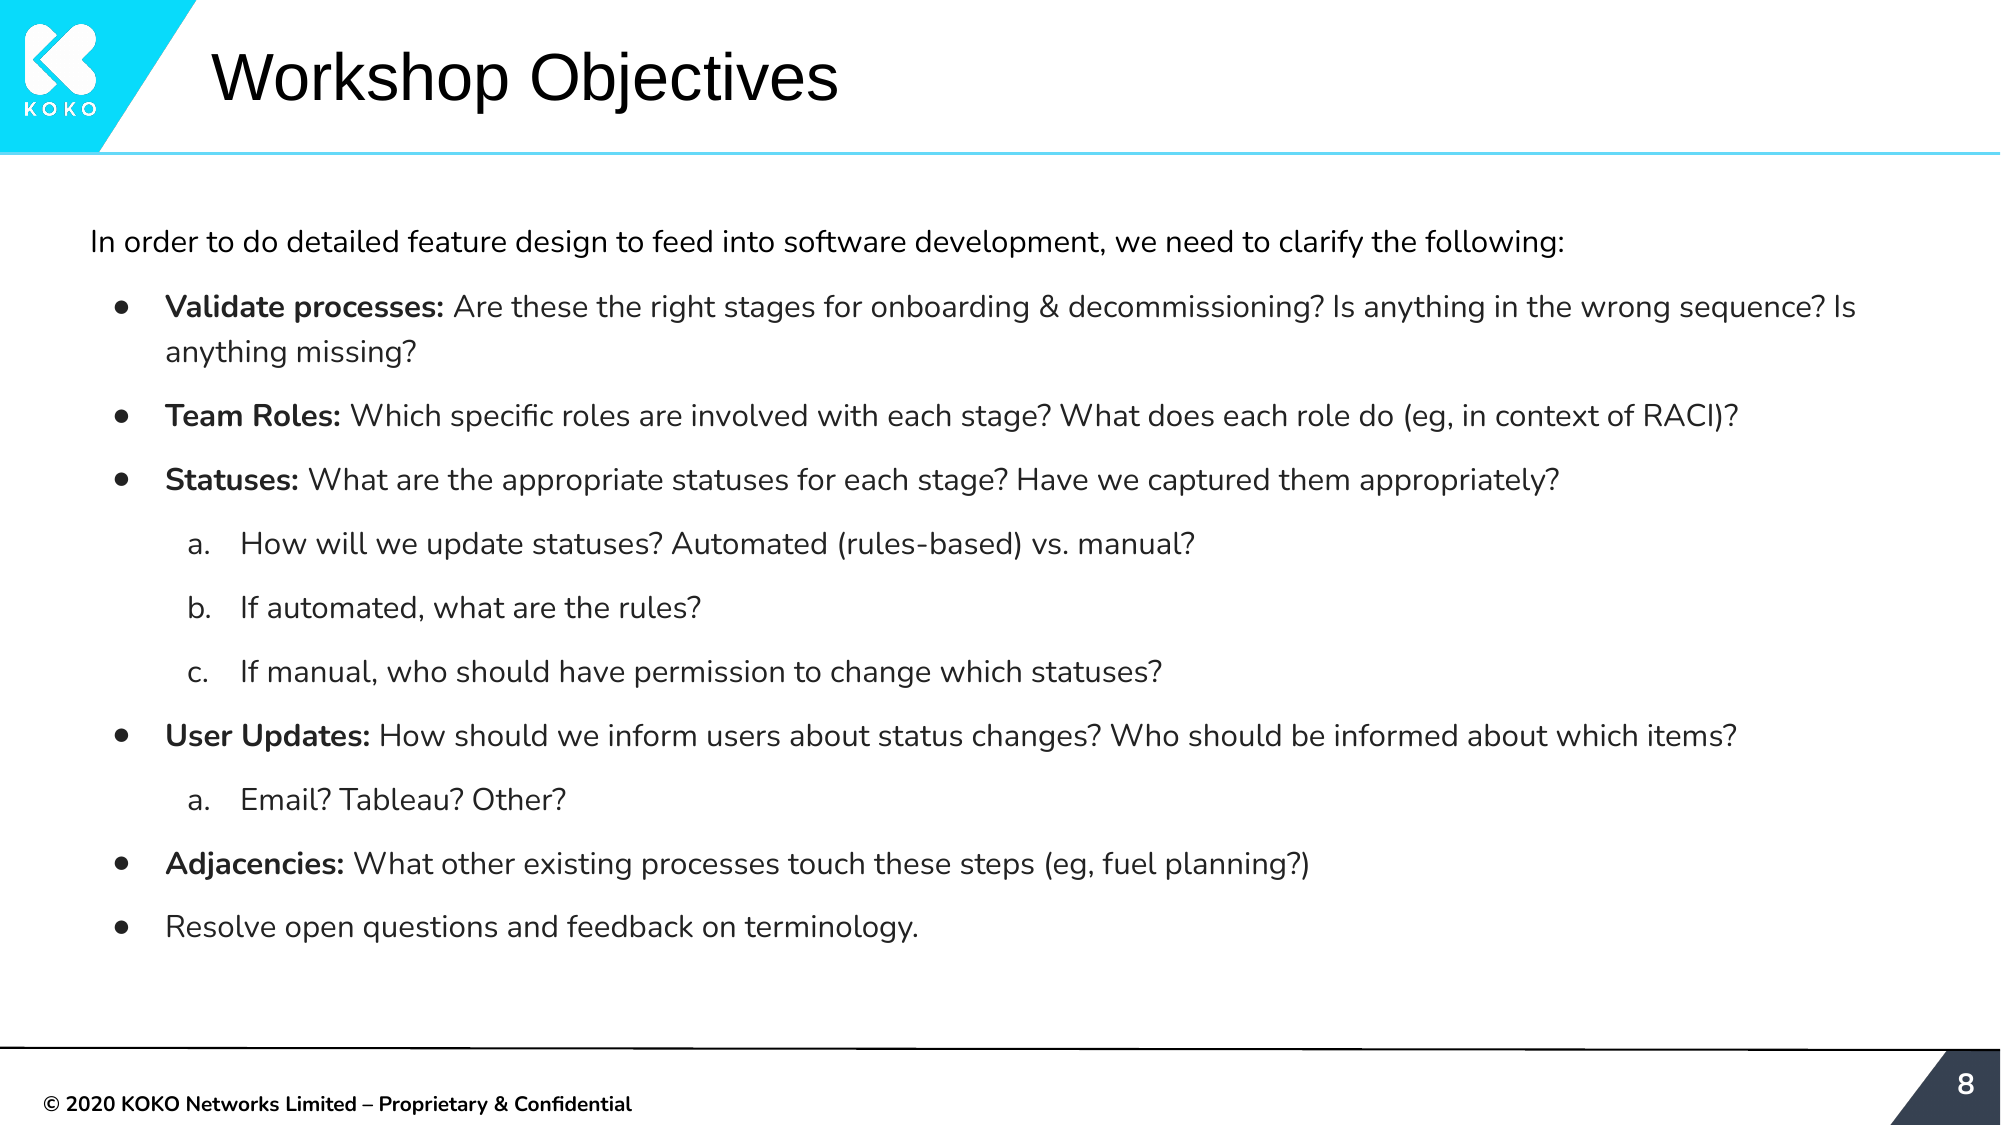

# Workshop Objectives
In order to do detailed feature design to feed into software development, we need to clarify the following:
Validate processes: Are these the right stages for onboarding & decommissioning? Is anything in the wrong sequence? Is anything missing?
Team Roles: Which specific roles are involved with each stage? What does each role do (eg, in context of RACI)?
Statuses: What are the appropriate statuses for each stage? Have we captured them appropriately?
How will we update statuses? Automated (rules-based) vs. manual?
If automated, what are the rules?
If manual, who should have permission to change which statuses?
User Updates: How should we inform users about status changes? Who should be informed about which items?
Email? Tableau? Other?
Adjacencies: What other existing processes touch these steps (eg, fuel planning?)
Resolve open questions and feedback on terminology.

8